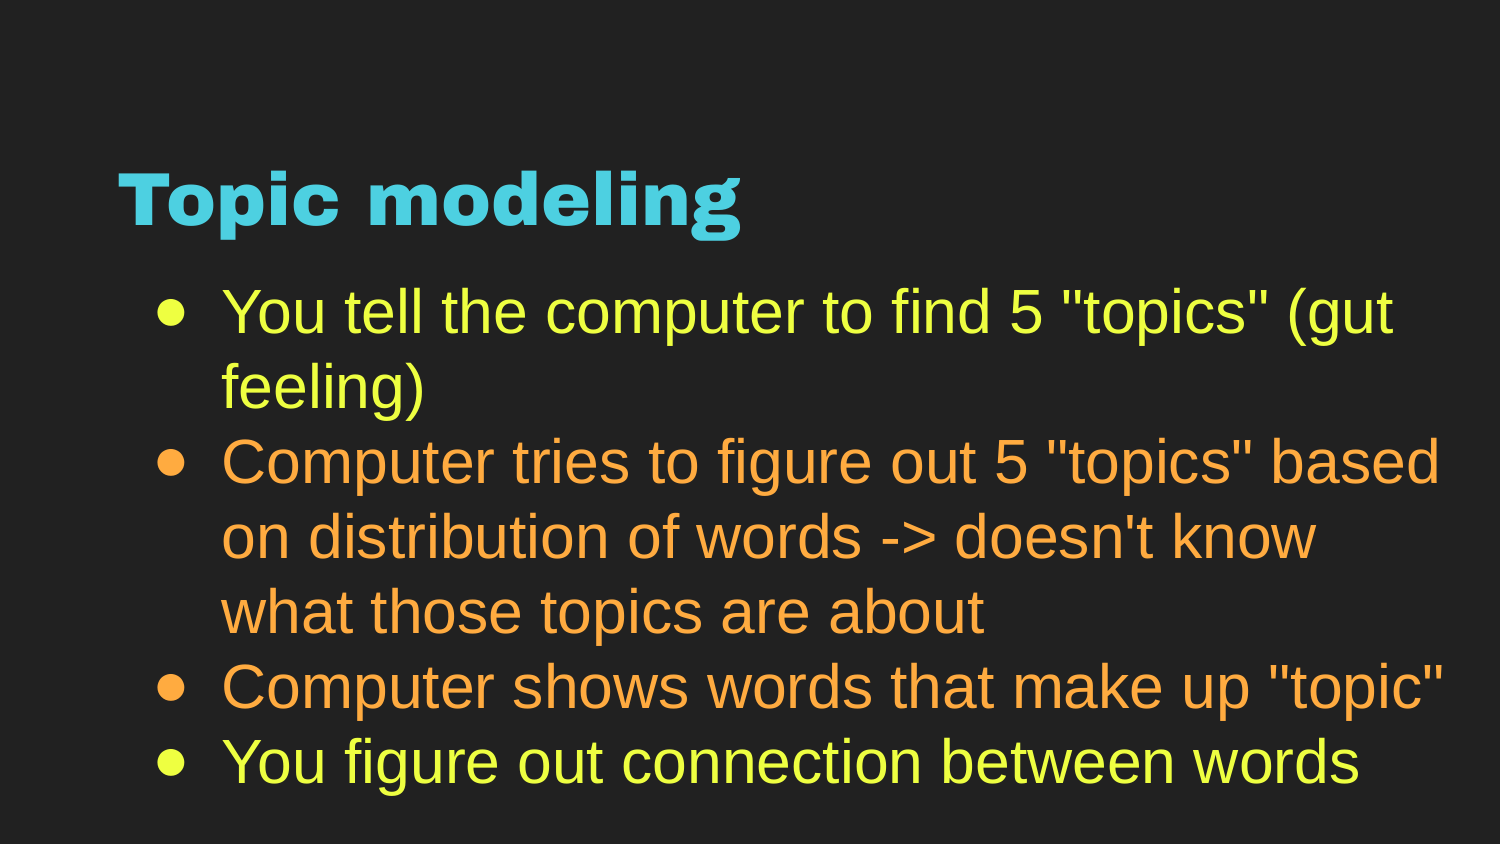

# Topic modeling
You tell the computer to find 5 "topics" (gut feeling)
Computer tries to figure out 5 "topics" based on distribution of words -> doesn't know what those topics are about
Computer shows words that make up "topic"
You figure out connection between words